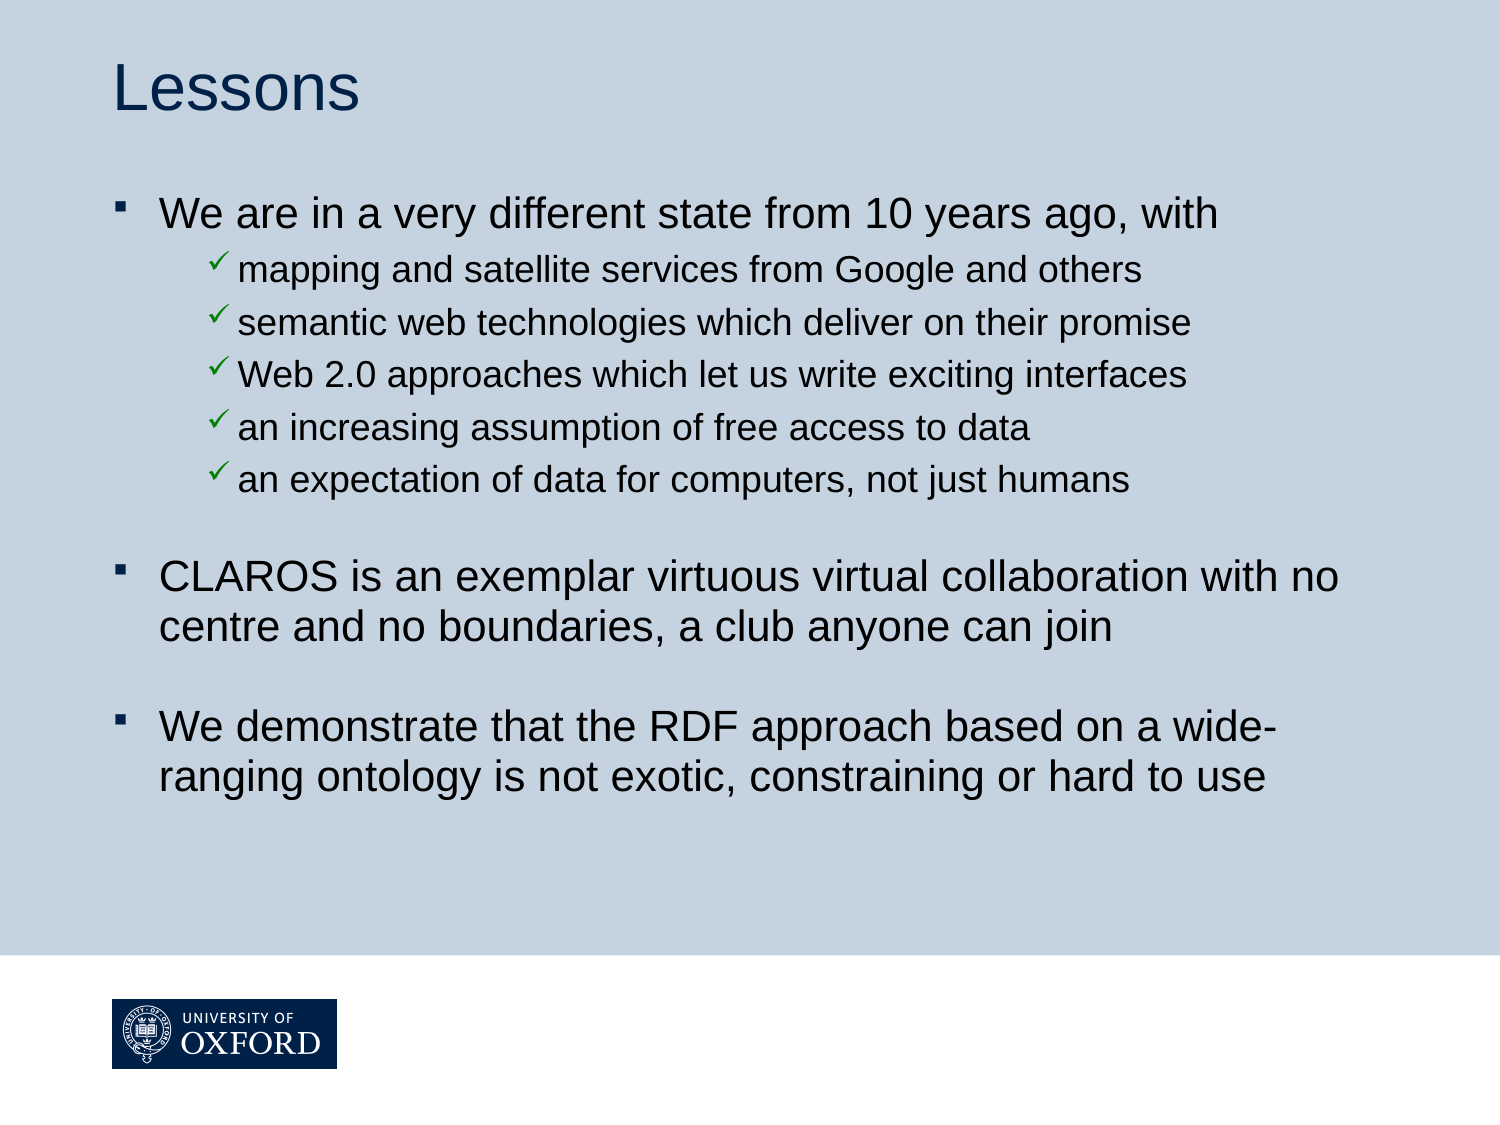

# Lessons
We are in a very different state from 10 years ago, with
mapping and satellite services from Google and others
semantic web technologies which deliver on their promise
Web 2.0 approaches which let us write exciting interfaces
an increasing assumption of free access to data
an expectation of data for computers, not just humans

CLAROS is an exemplar virtuous virtual collaboration with no centre and no boundaries, a club anyone can join

We demonstrate that the RDF approach based on a wide-ranging ontology is not exotic, constraining or hard to use